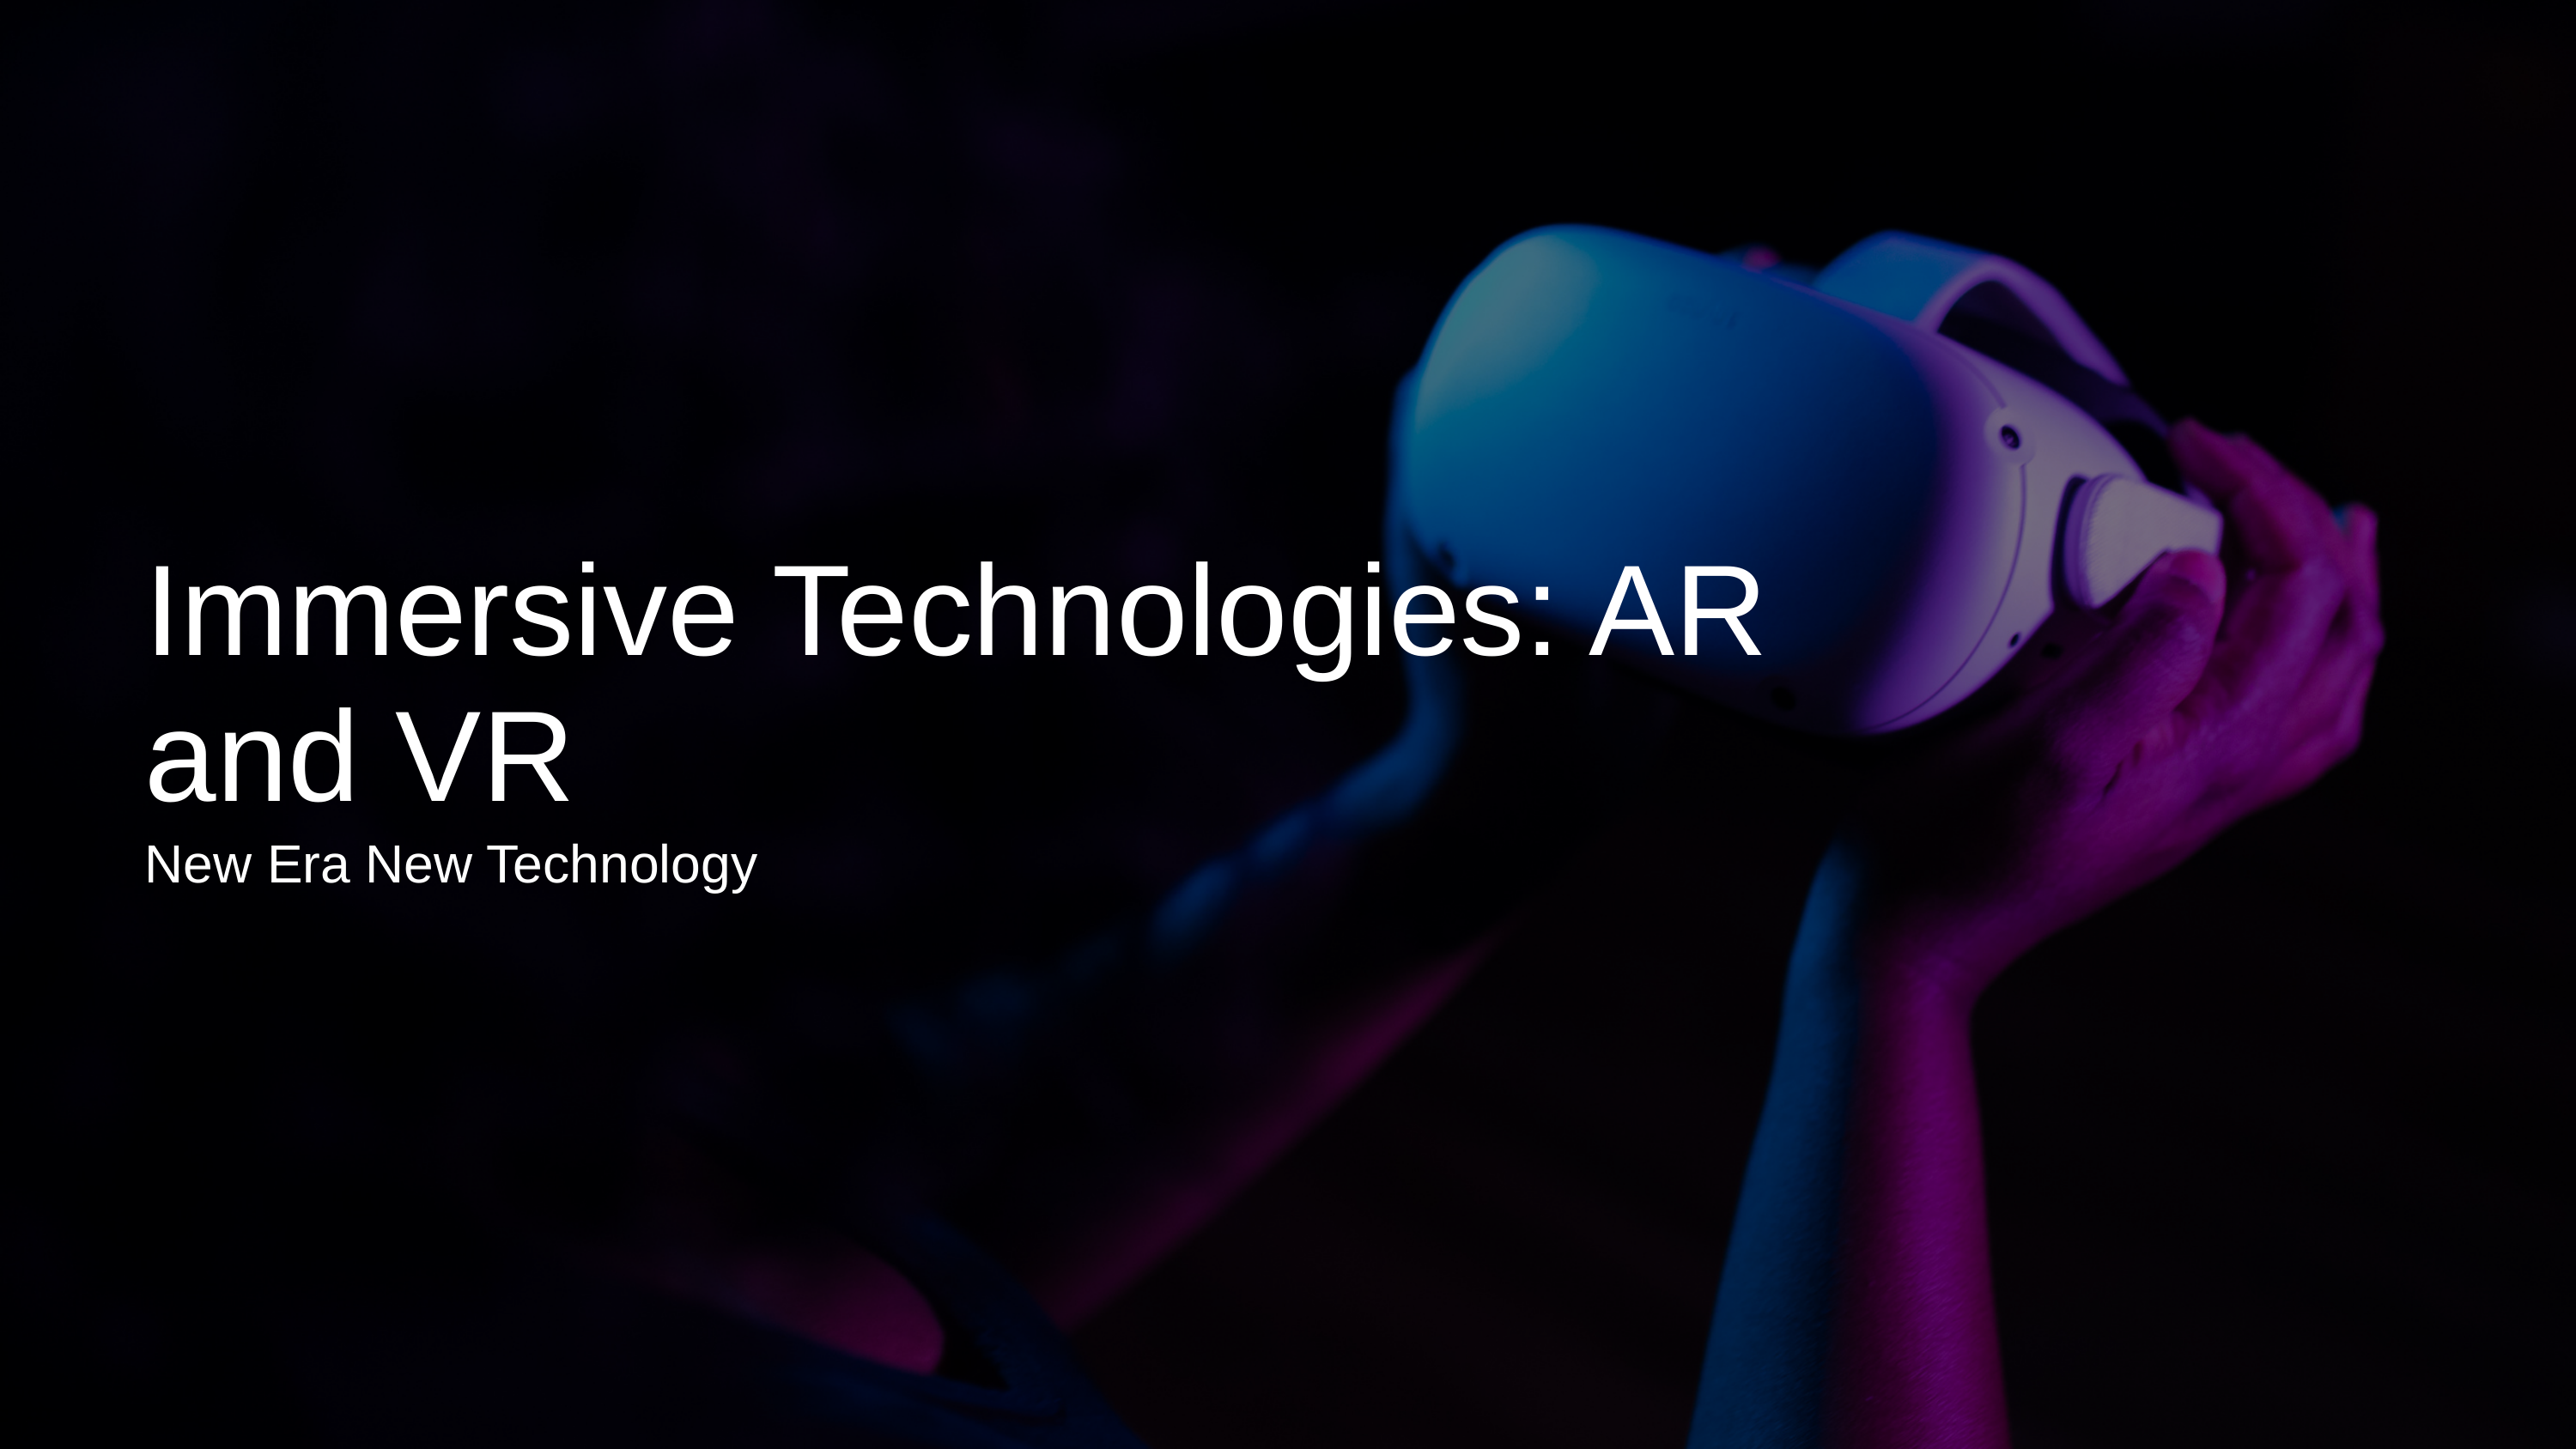

Immersive Technologies: AR and VR
New Era New Technology